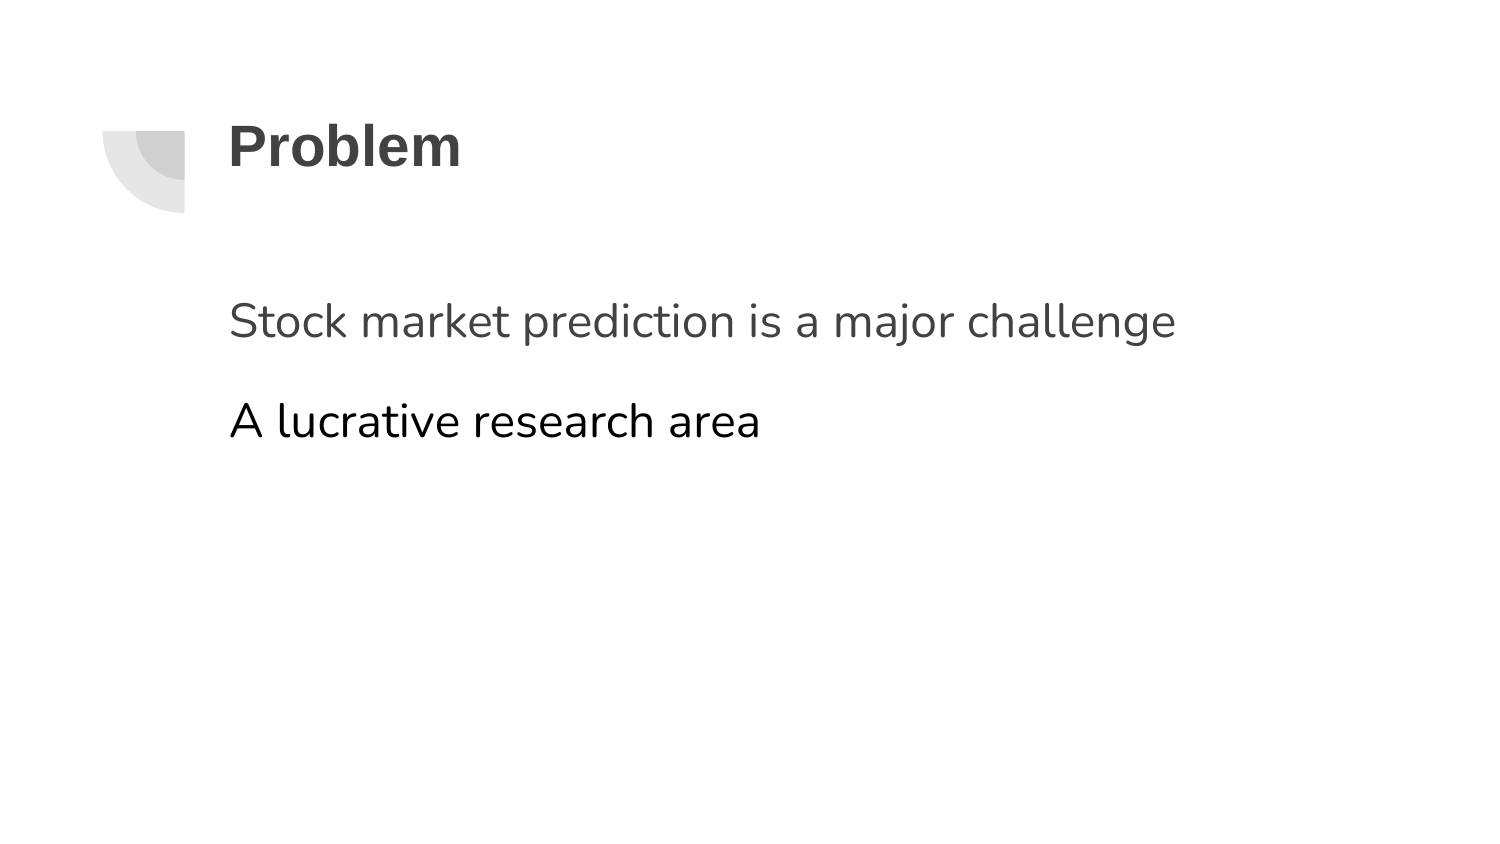

# Problem

Stock market prediction is a major challenge
A lucrative research area